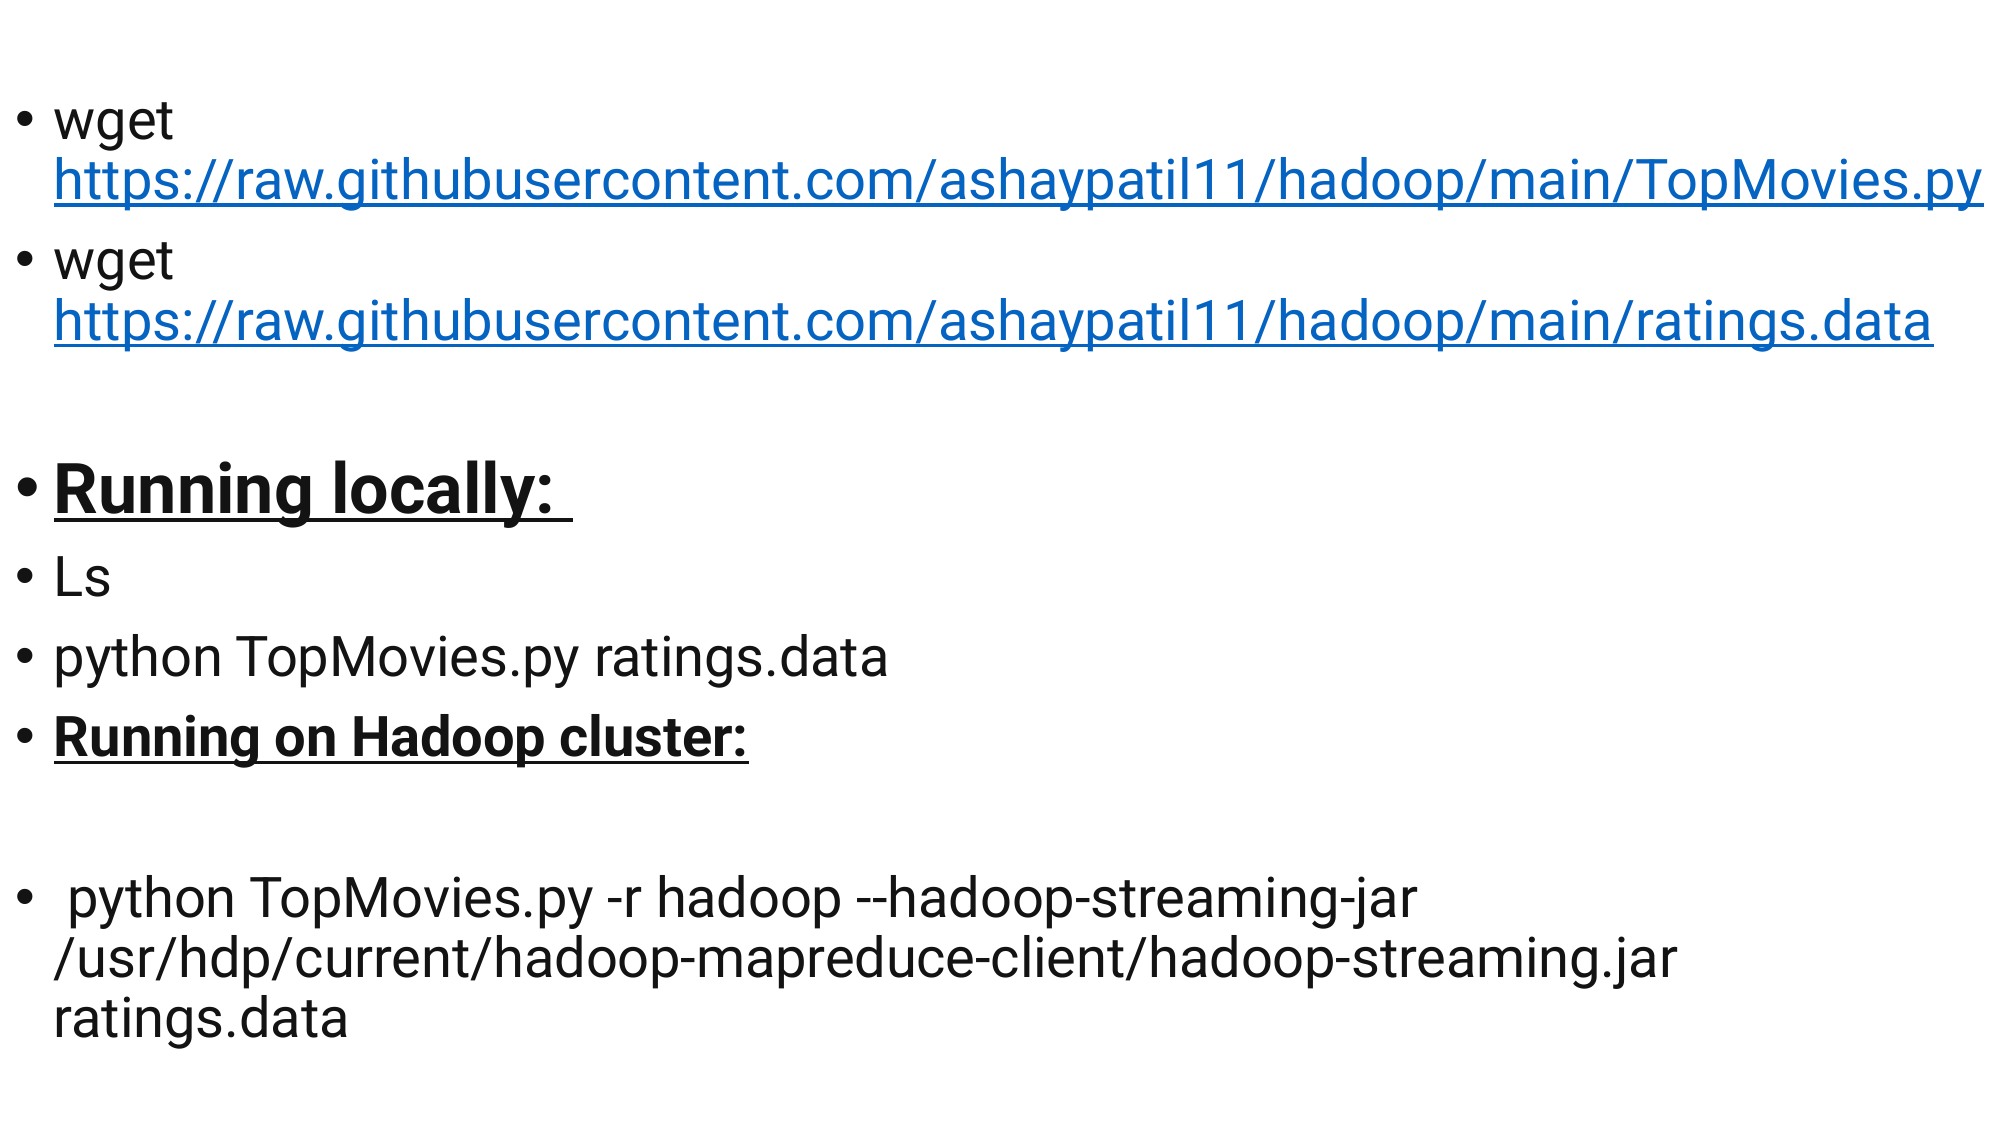

wget   https://raw.githubusercontent.com/ashaypatil11/hadoop/main/TopMovies.py
wget  https://raw.githubusercontent.com/ashaypatil11/hadoop/main/ratings.data

Running locally:
Ls
python TopMovies.py ratings.data
Running on Hadoop cluster:

 python TopMovies.py -r hadoop --hadoop-streaming-jar /usr/hdp/current/hadoop-mapreduce-client/hadoop-streaming.jar ratings.data